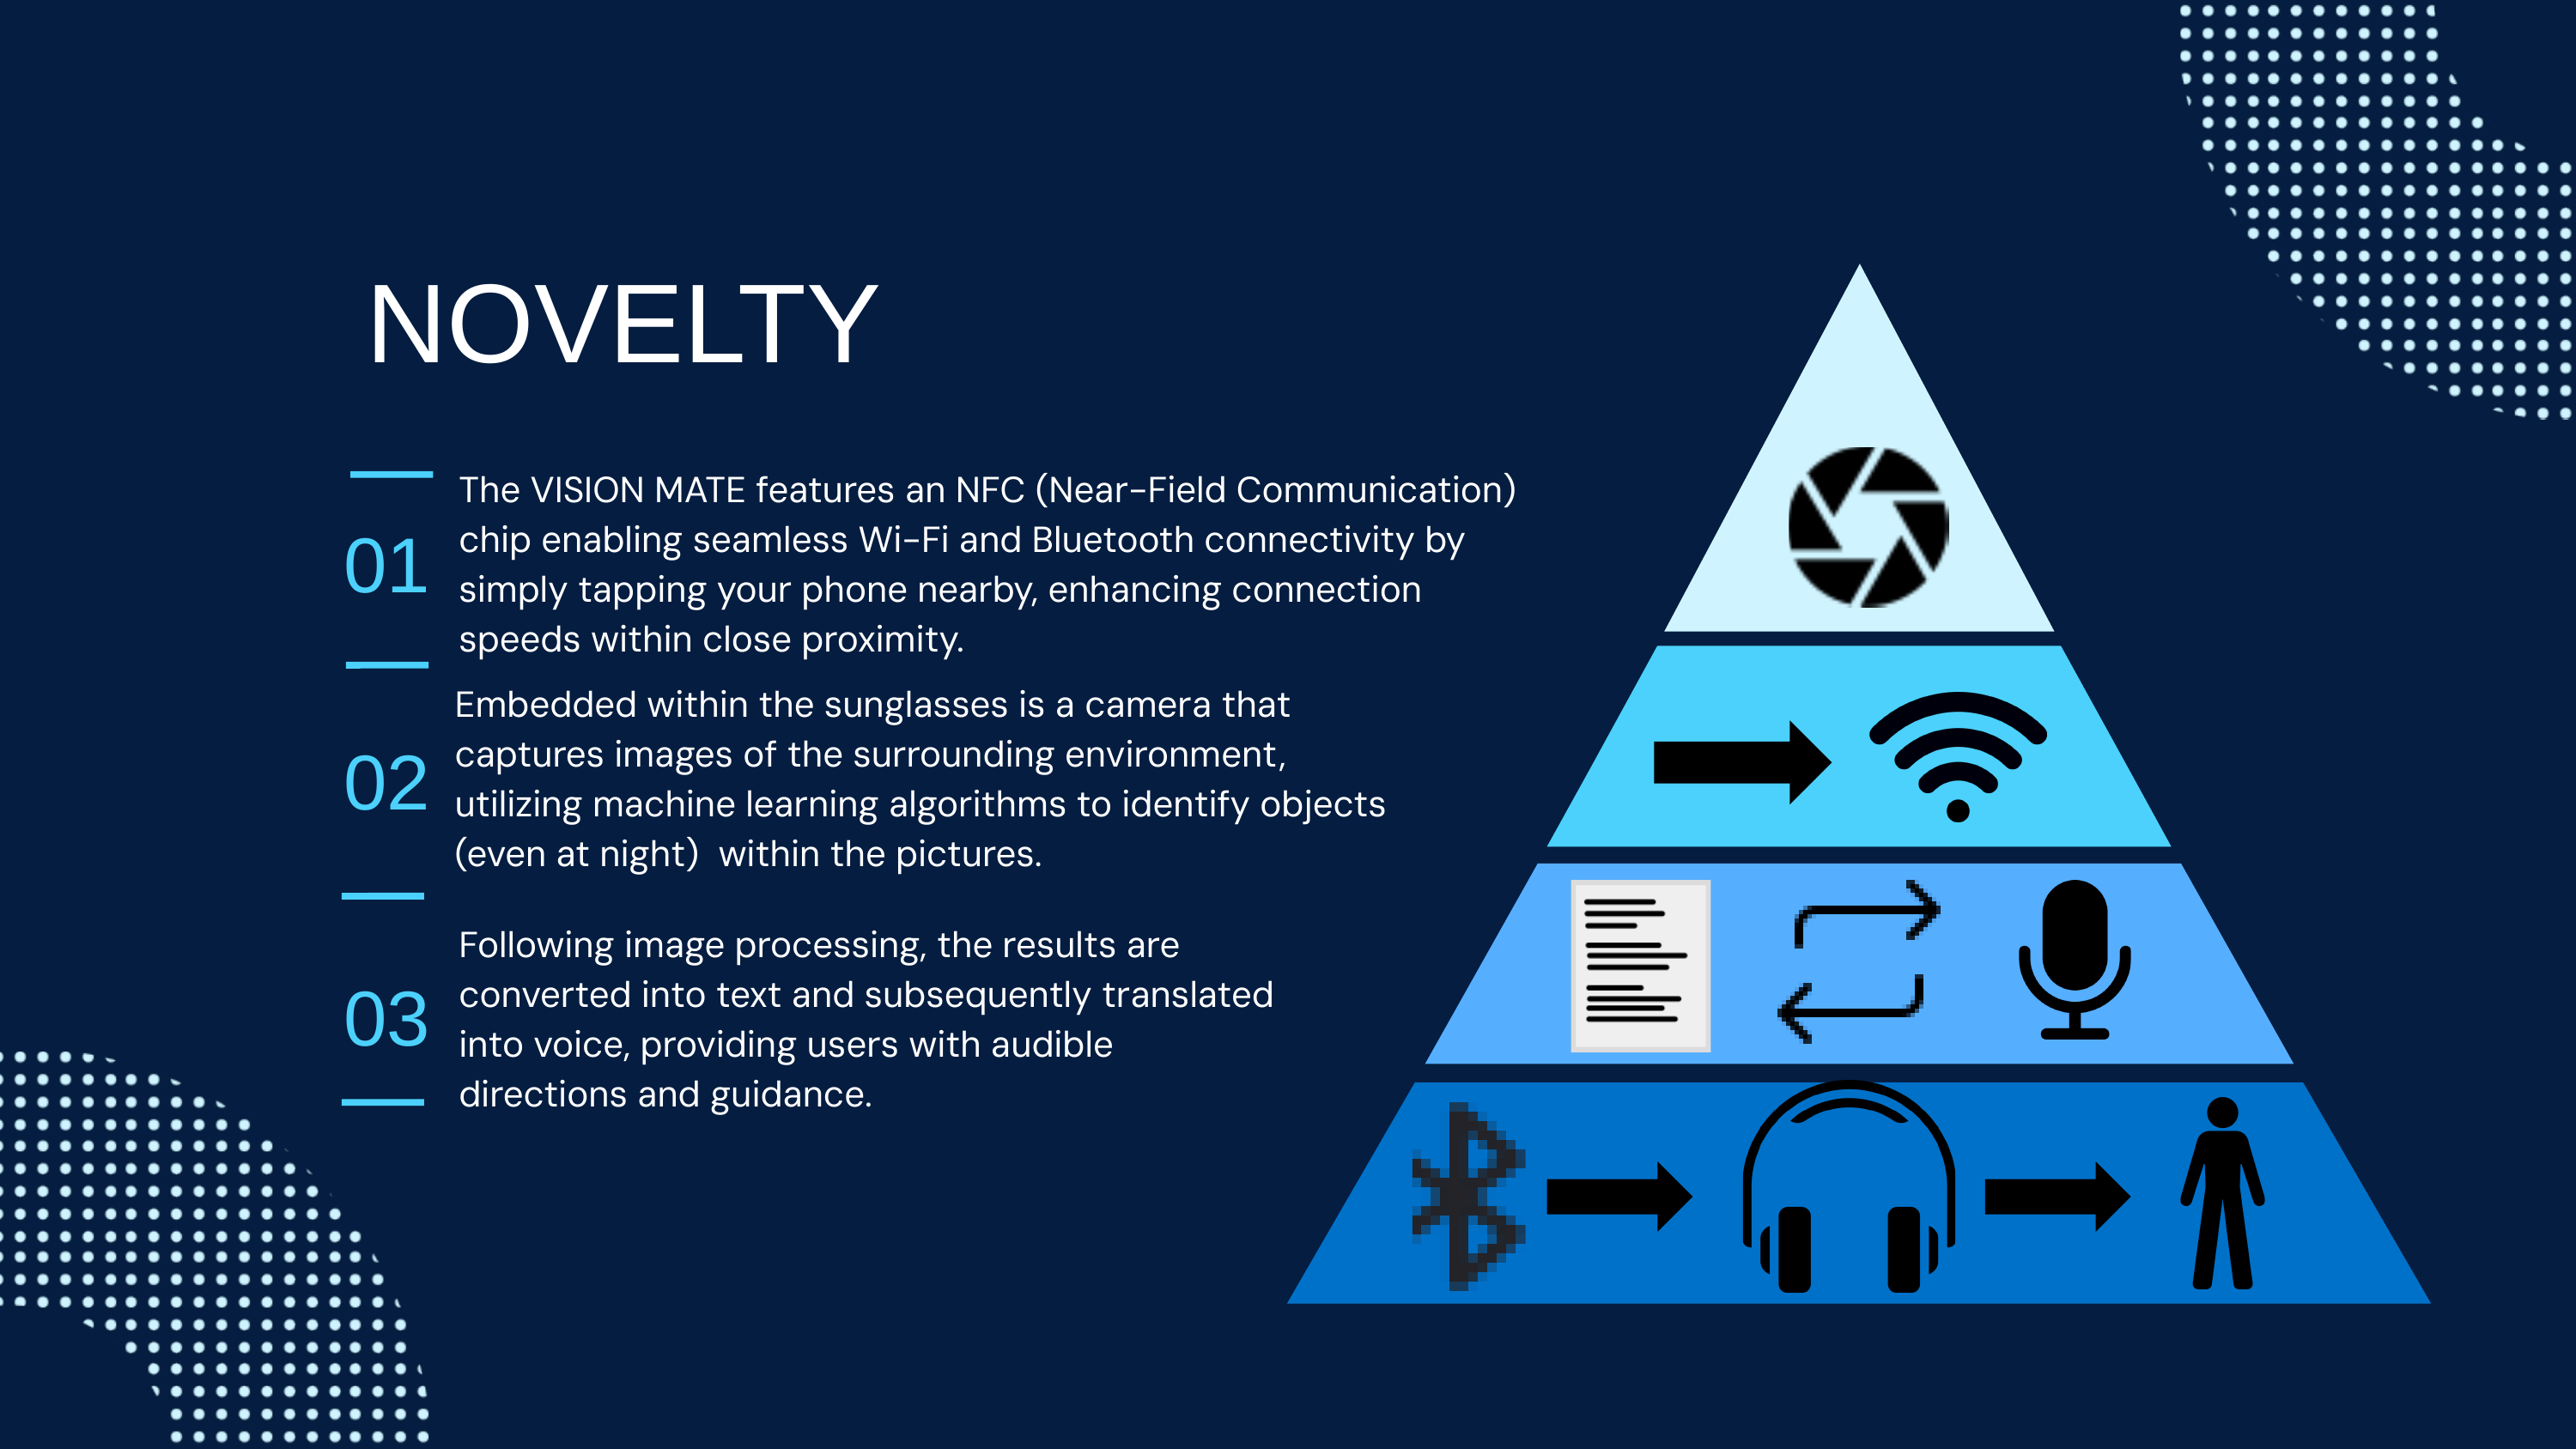

NOVELTY

The VISION MATE features an NFC (Near-Field Communication) chip enabling seamless Wi-Fi and Bluetooth connectivity by simply tapping your phone nearby, enhancing connection speeds within close proximity.

01

Embedded within the sunglasses is a camera that captures images of the surrounding environment, utilizing machine learning algorithms to identify objects (even at night)  within the pictures.

02

Following image processing, the results are converted into text and subsequently translated into voice, providing users with audible directions and guidance.
03